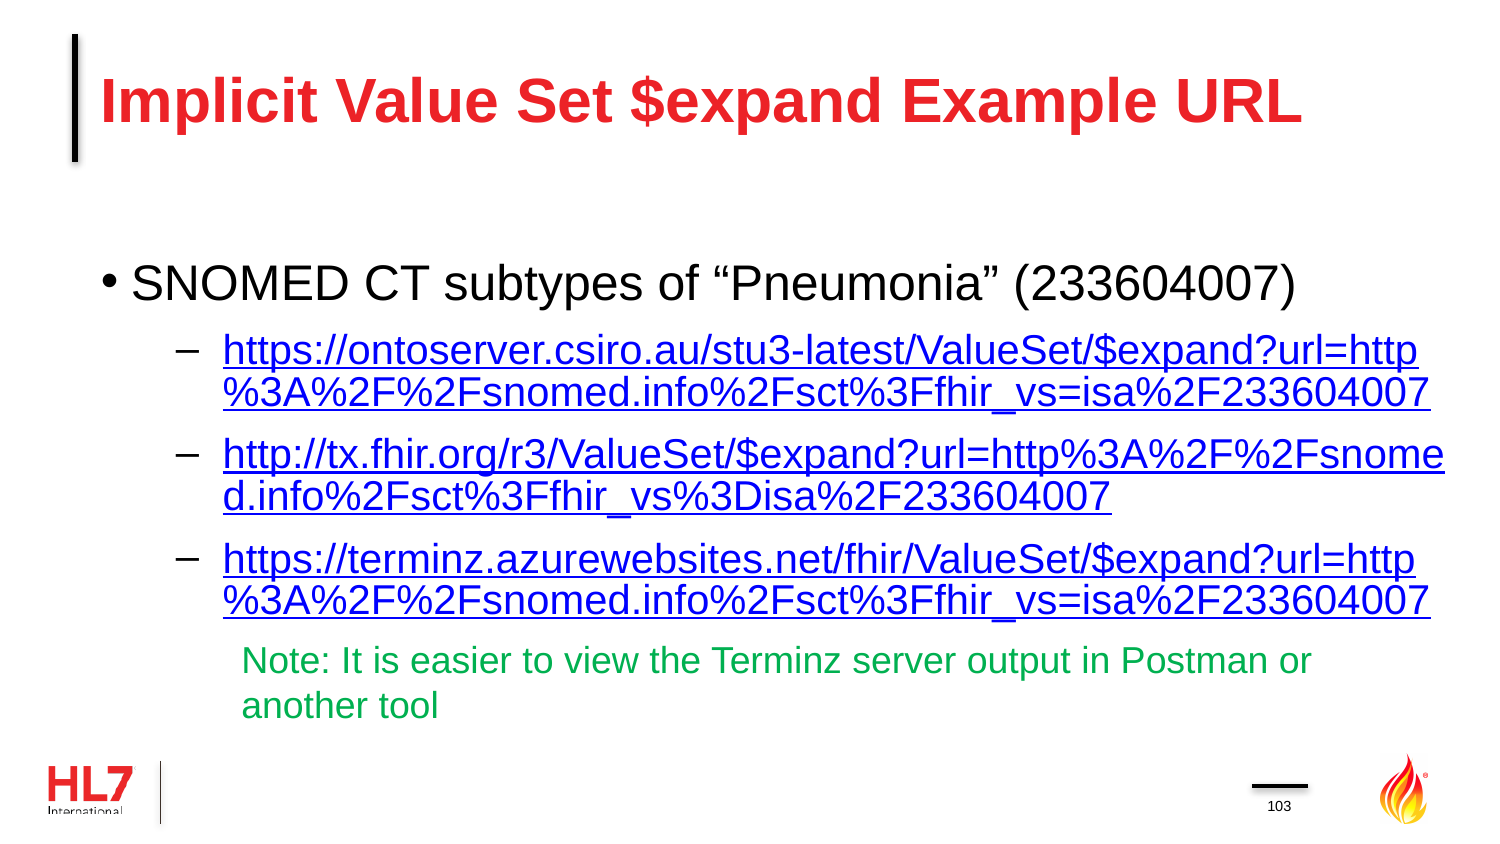

# Implicit Value Set $expand Example URL
SNOMED CT subtypes of “Pneumonia” (233604007)
https://ontoserver.csiro.au/stu3-latest/ValueSet/$expand?url=http%3A%2F%2Fsnomed.info%2Fsct%3Ffhir_vs=isa%2F233604007
http://tx.fhir.org/r3/ValueSet/$expand?url=http%3A%2F%2Fsnomed.info%2Fsct%3Ffhir_vs%3Disa%2F233604007
https://terminz.azurewebsites.net/fhir/ValueSet/$expand?url=http%3A%2F%2Fsnomed.info%2Fsct%3Ffhir_vs=isa%2F233604007
Note: It is easier to view the Terminz server output in Postman or
another tool

103